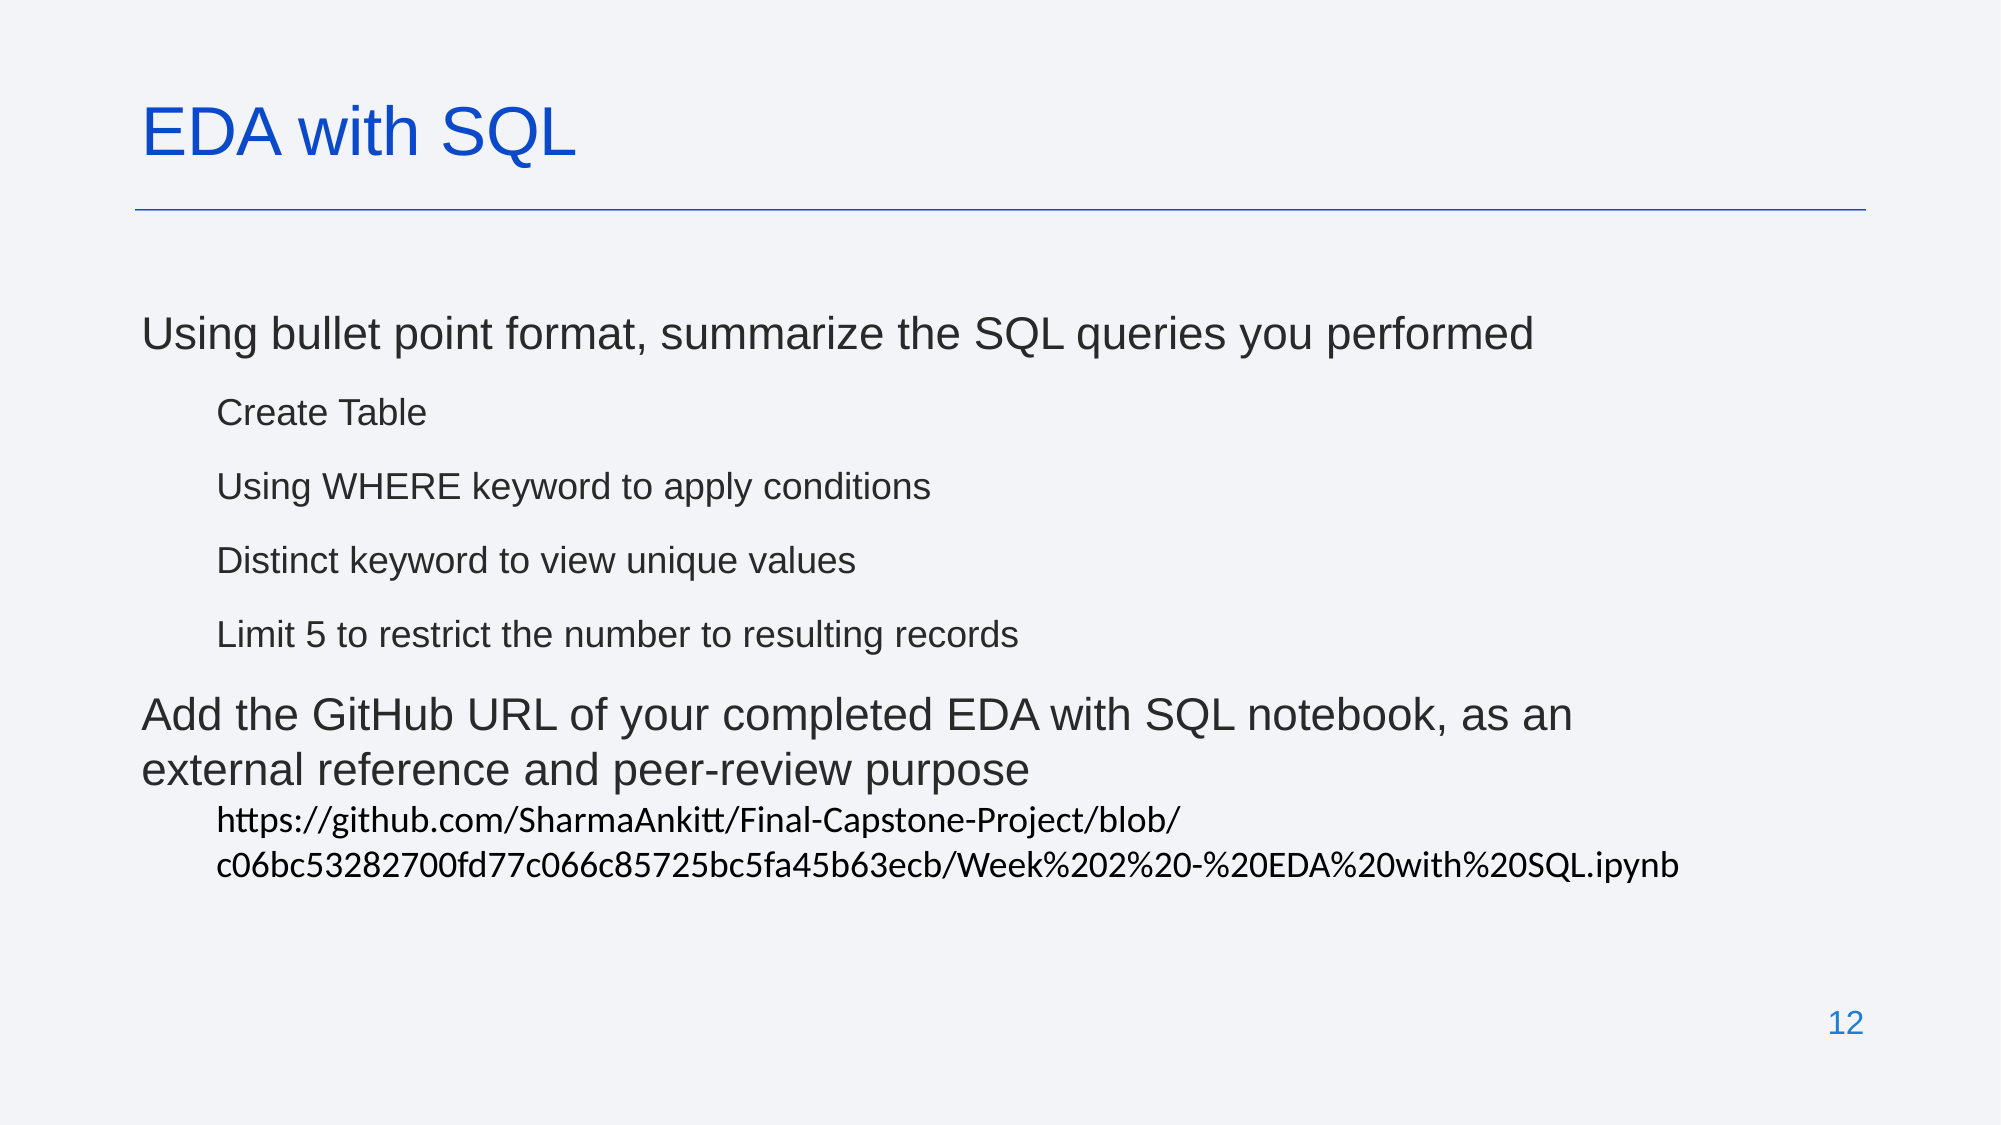

EDA with SQL
Using bullet point format, summarize the SQL queries you performed
Create Table
Using WHERE keyword to apply conditions
Distinct keyword to view unique values
Limit 5 to restrict the number to resulting records
Add the GitHub URL of your completed EDA with SQL notebook, as an external reference and peer-review purpose
https://github.com/SharmaAnkitt/Final-Capstone-Project/blob/c06bc53282700fd77c066c85725bc5fa45b63ecb/Week%202%20-%20EDA%20with%20SQL.ipynb

12